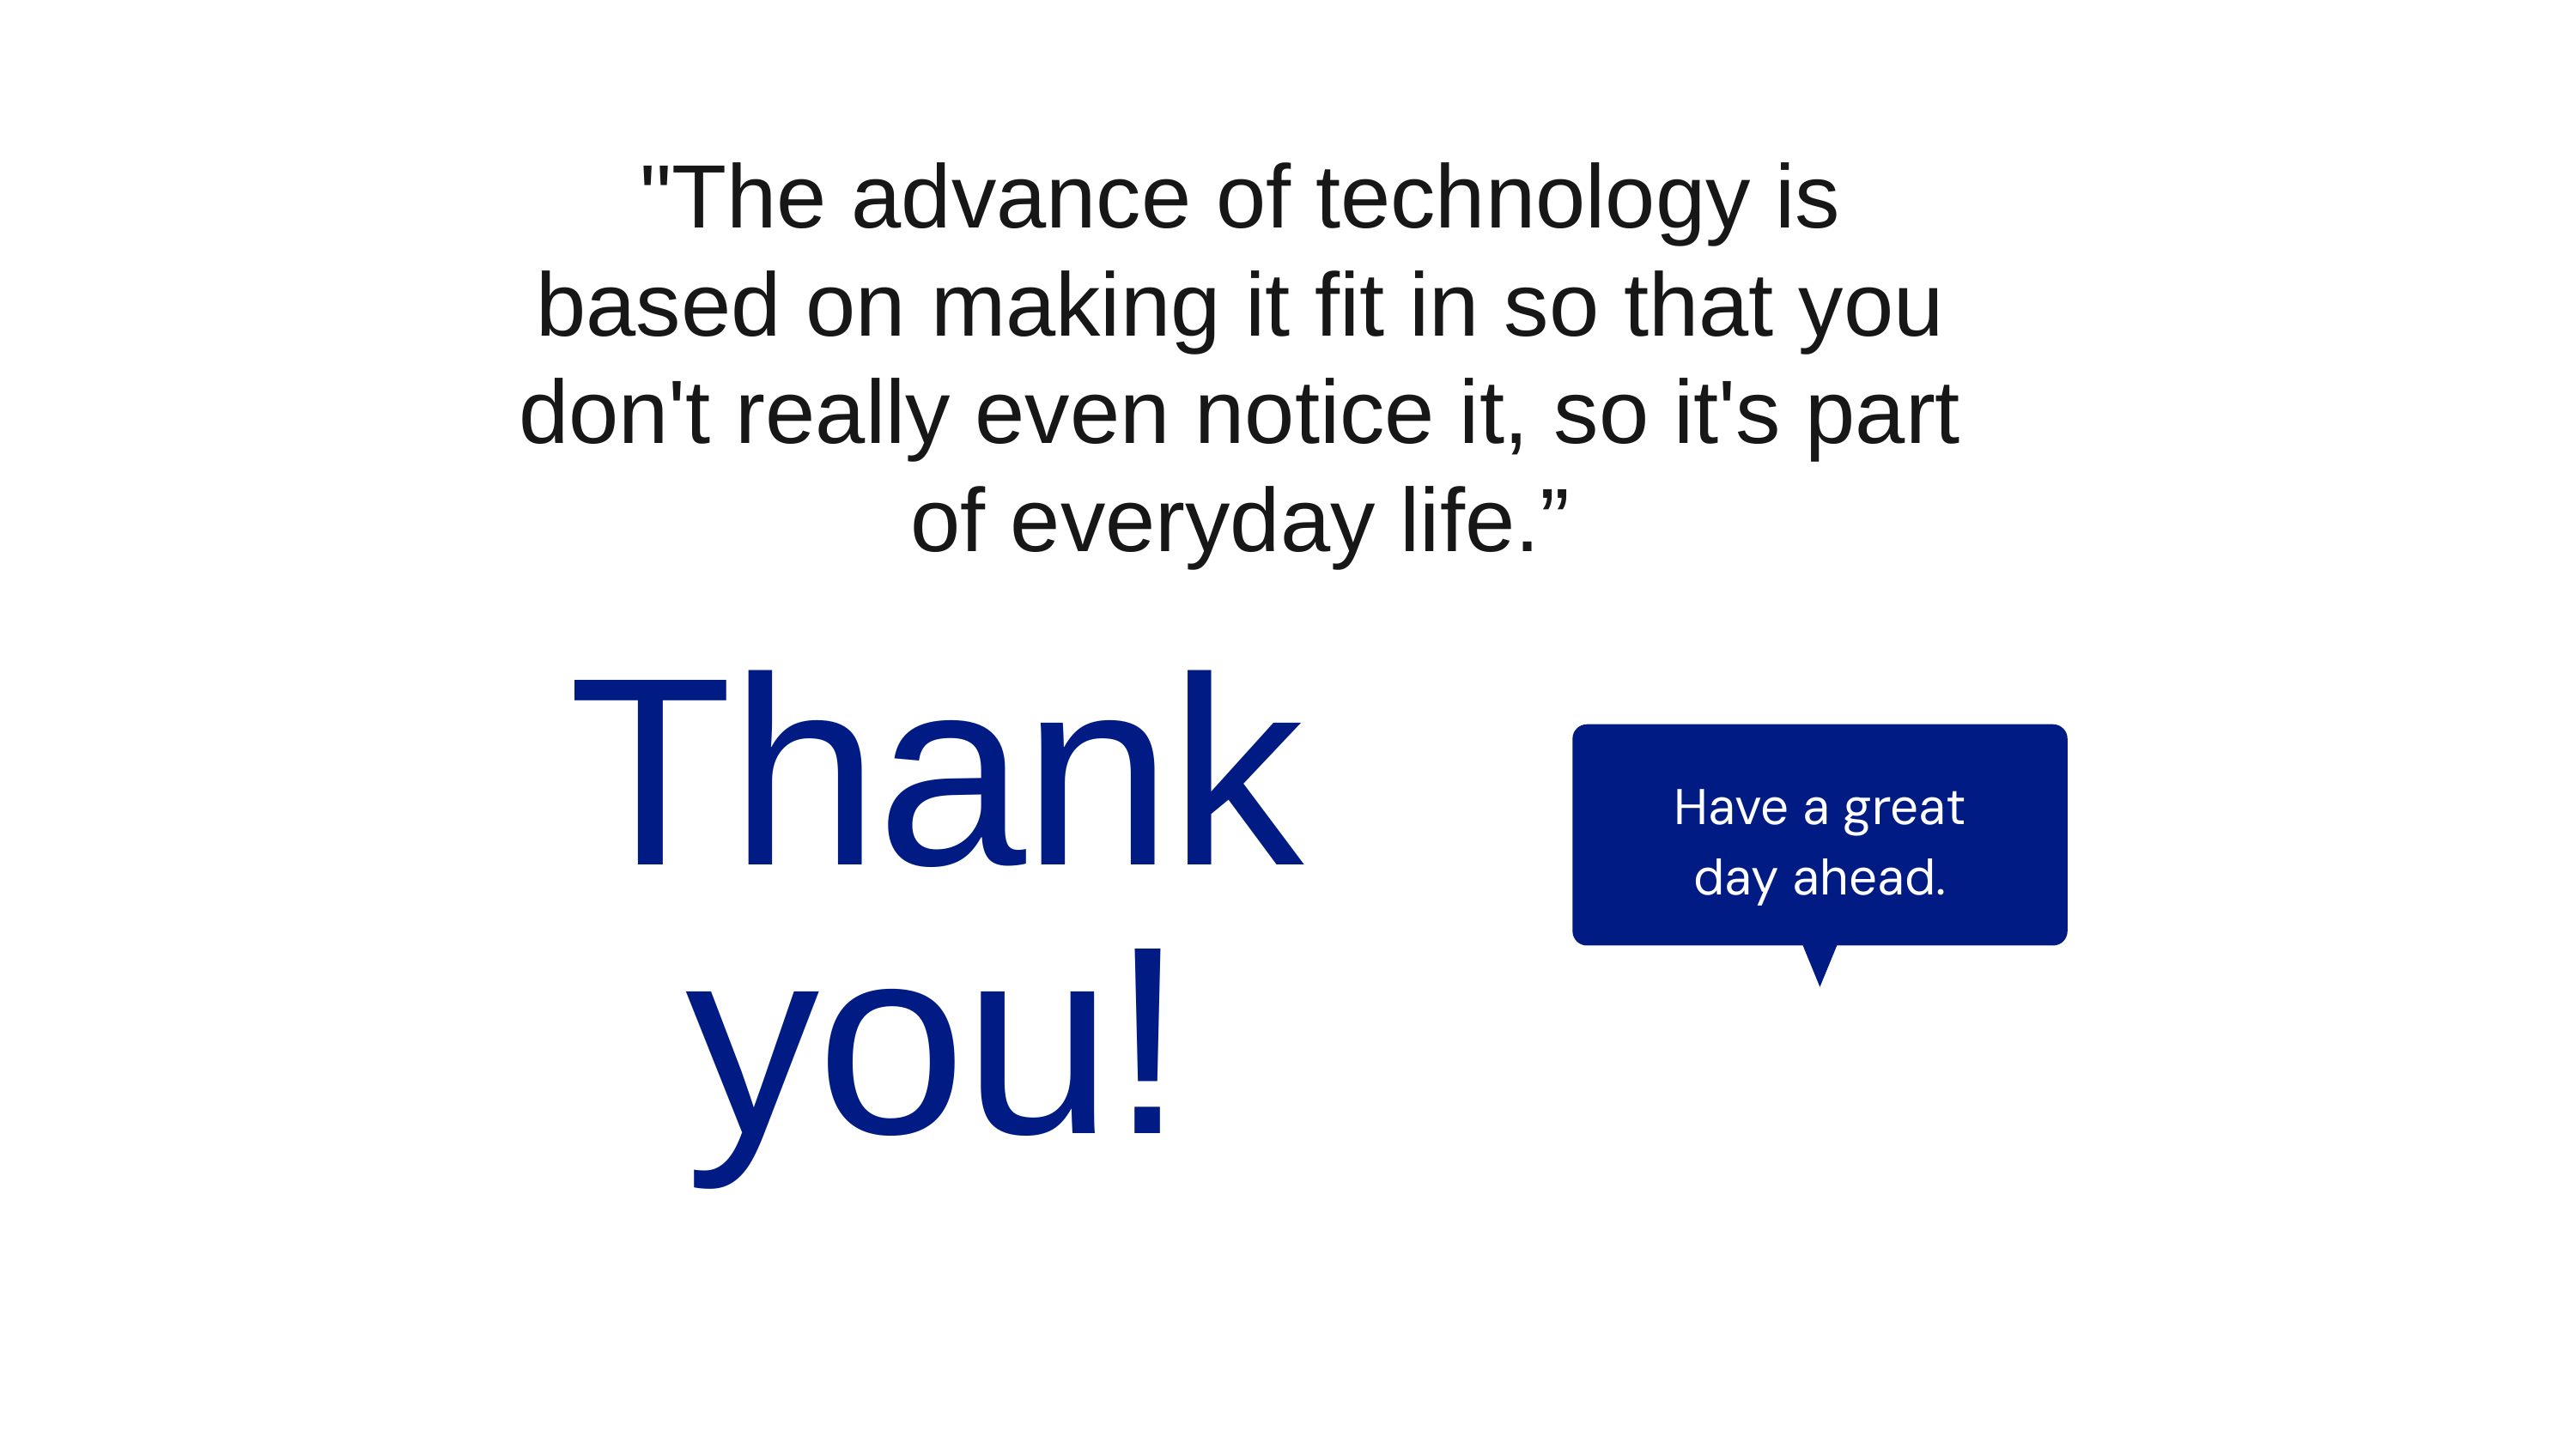

"The advance of technology is based on making it fit in so that you don't really even notice it, so it's part of everyday life.”
Thank you!

Have a great
day ahead.